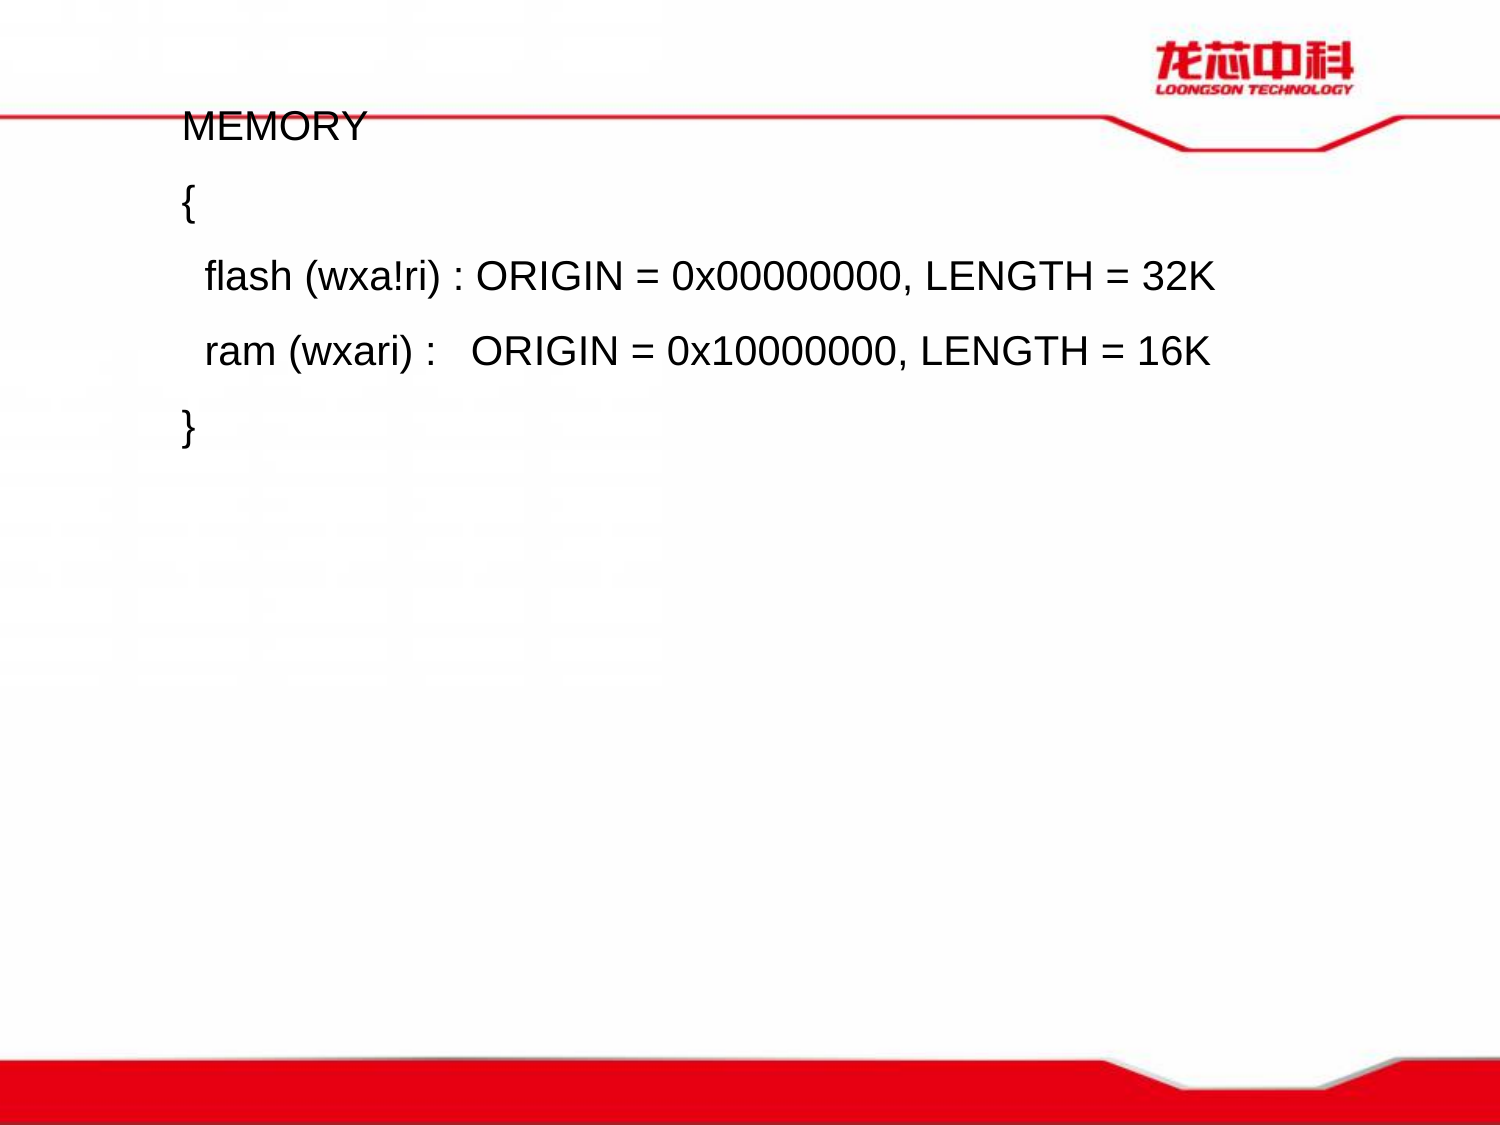

MEMORY
{
  flash (wxa!ri) : ORIGIN = 0x00000000, LENGTH = 32K
  ram (wxari) :   ORIGIN = 0x10000000, LENGTH = 16K
}